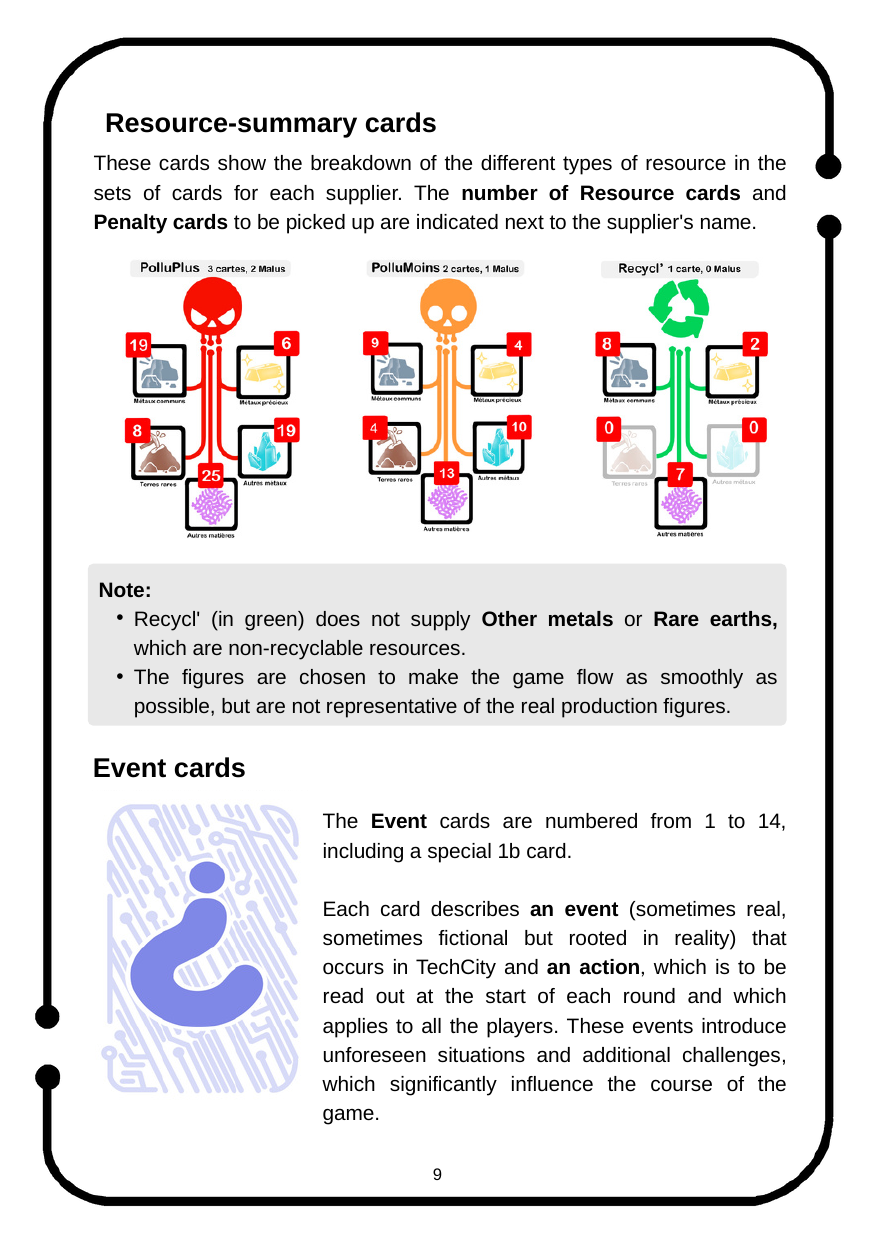

Resource-summary cards
These cards show the breakdown of the different types of resource in the sets of cards for each supplier. The number of Resource cards and Penalty cards to be picked up are indicated next to the supplier's name.

Note:
Recycl' (in green) does not supply Other metals or Rare earths, which are non-recyclable resources.
The figures are chosen to make the game flow as smoothly as possible, but are not representative of the real production figures.
Event cards

The Event cards are numbered from 1 to 14, including a special 1b card.

Each card describes an event (sometimes real, sometimes fictional but rooted in reality) that occurs in TechCity and an action, which is to be read out at the start of each round and which applies to all the players. These events introduce unforeseen situations and additional challenges, which significantly influence the course of the game.
9